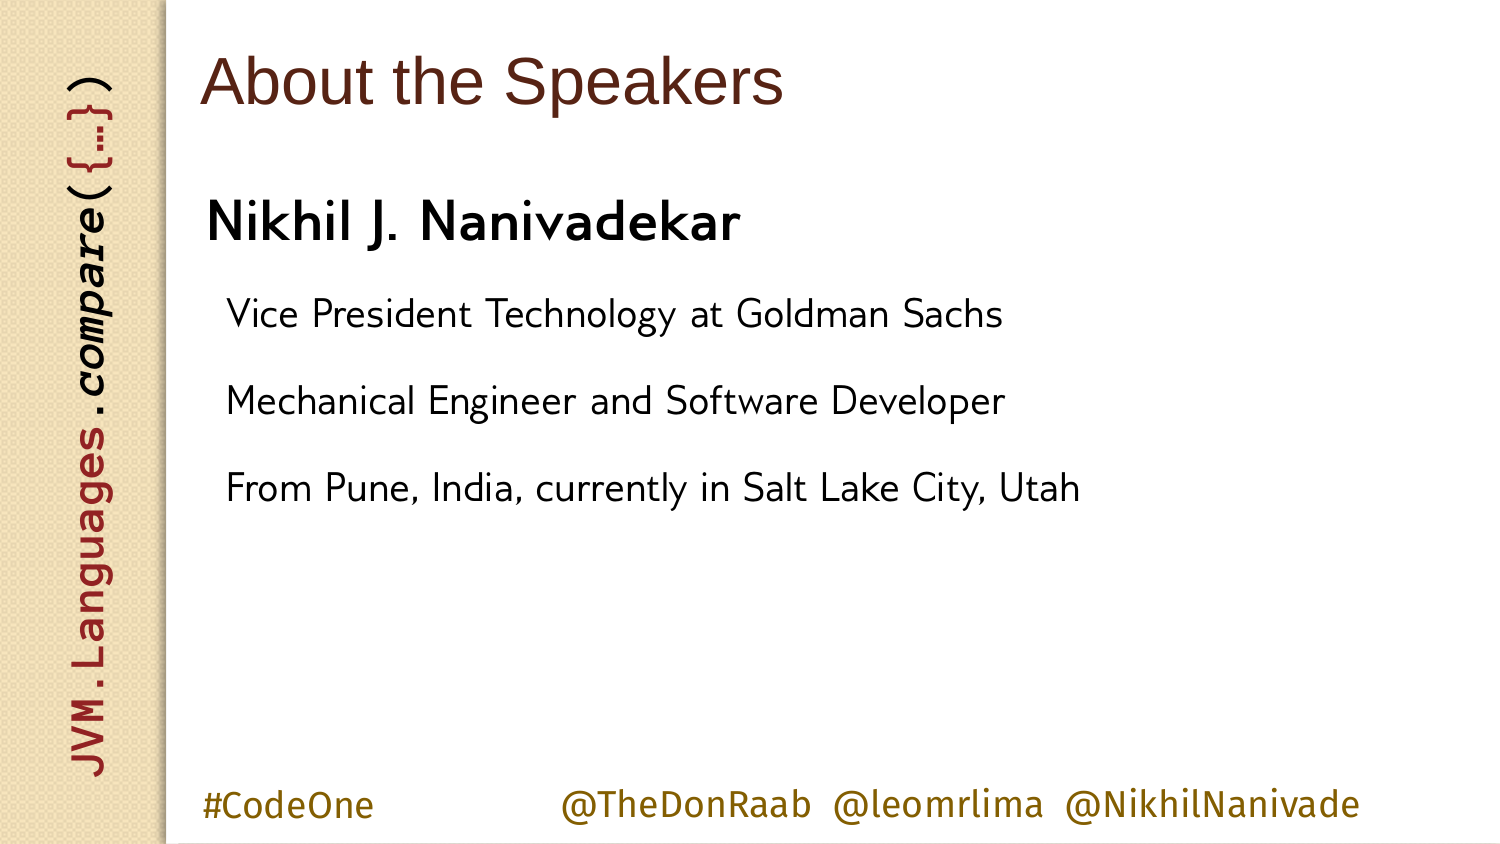

# About the Speakers
Nikhil J. Nanivadekar
Vice President Technology at Goldman Sachs
Mechanical Engineer and Software Developer
From Pune, India, currently in Salt Lake City, Utah